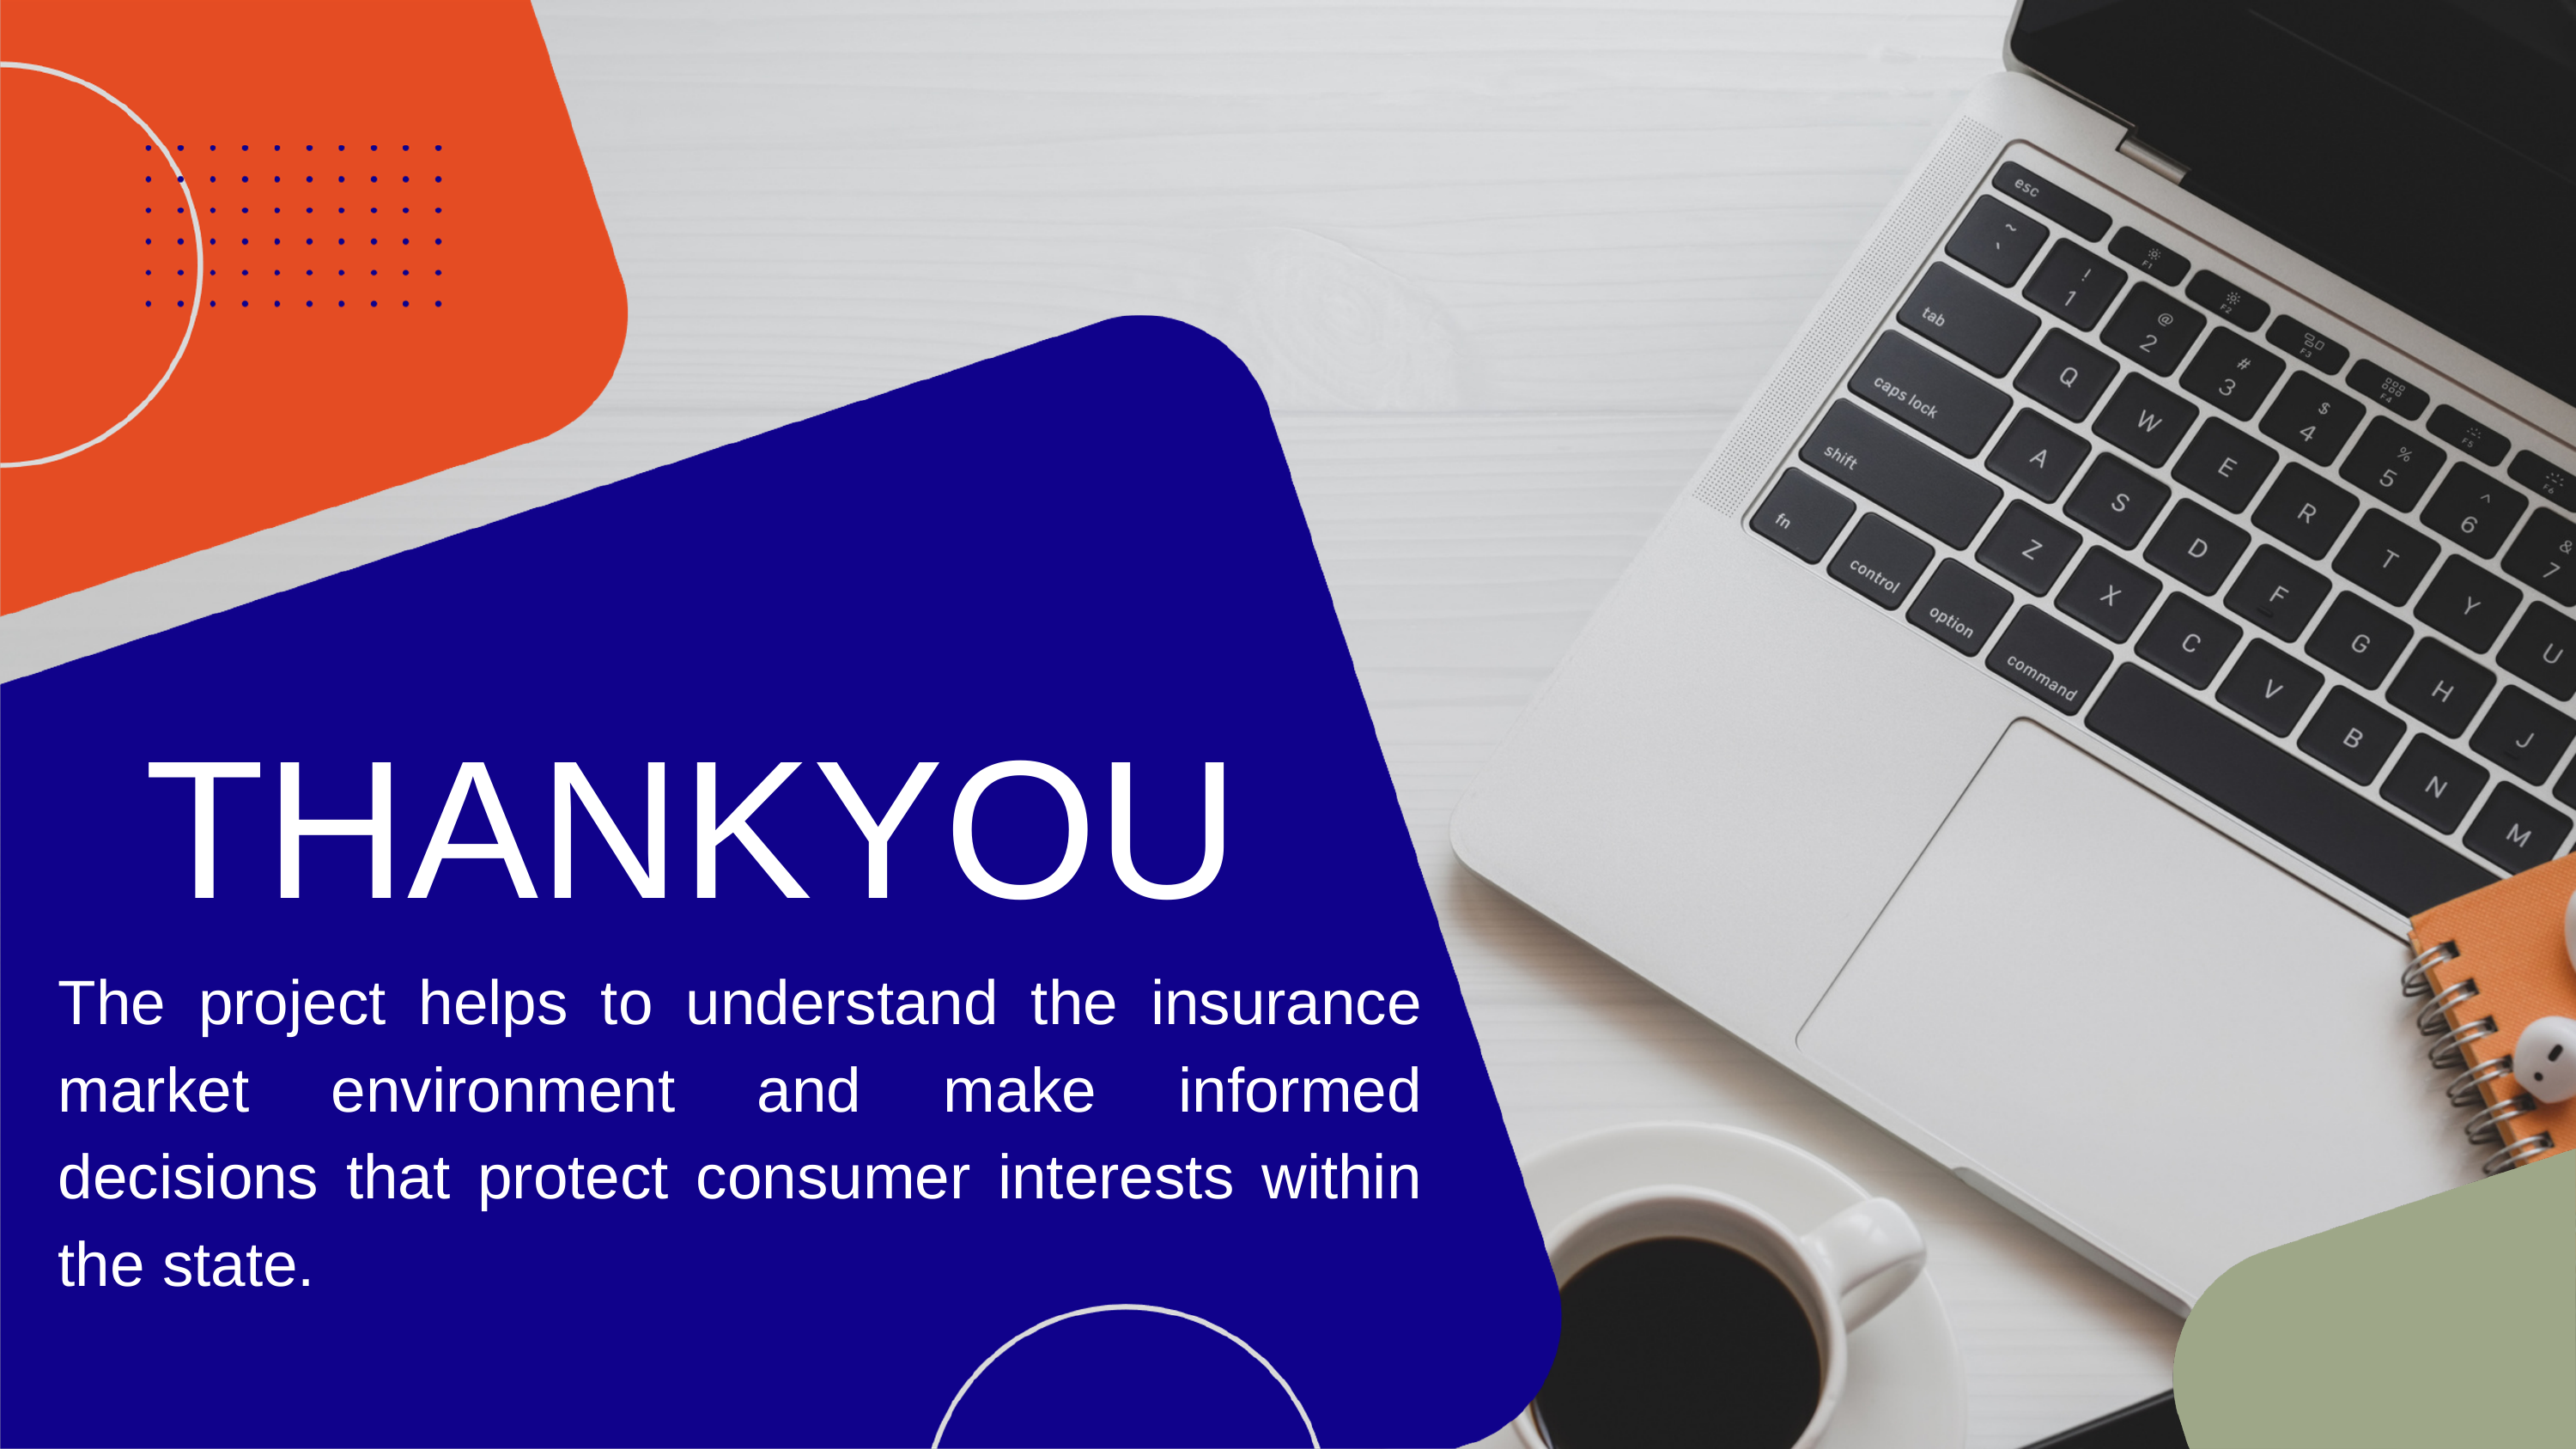

THANKYOU
The project helps to understand the insurance market environment and make informed decisions that protect consumer interests within the state.